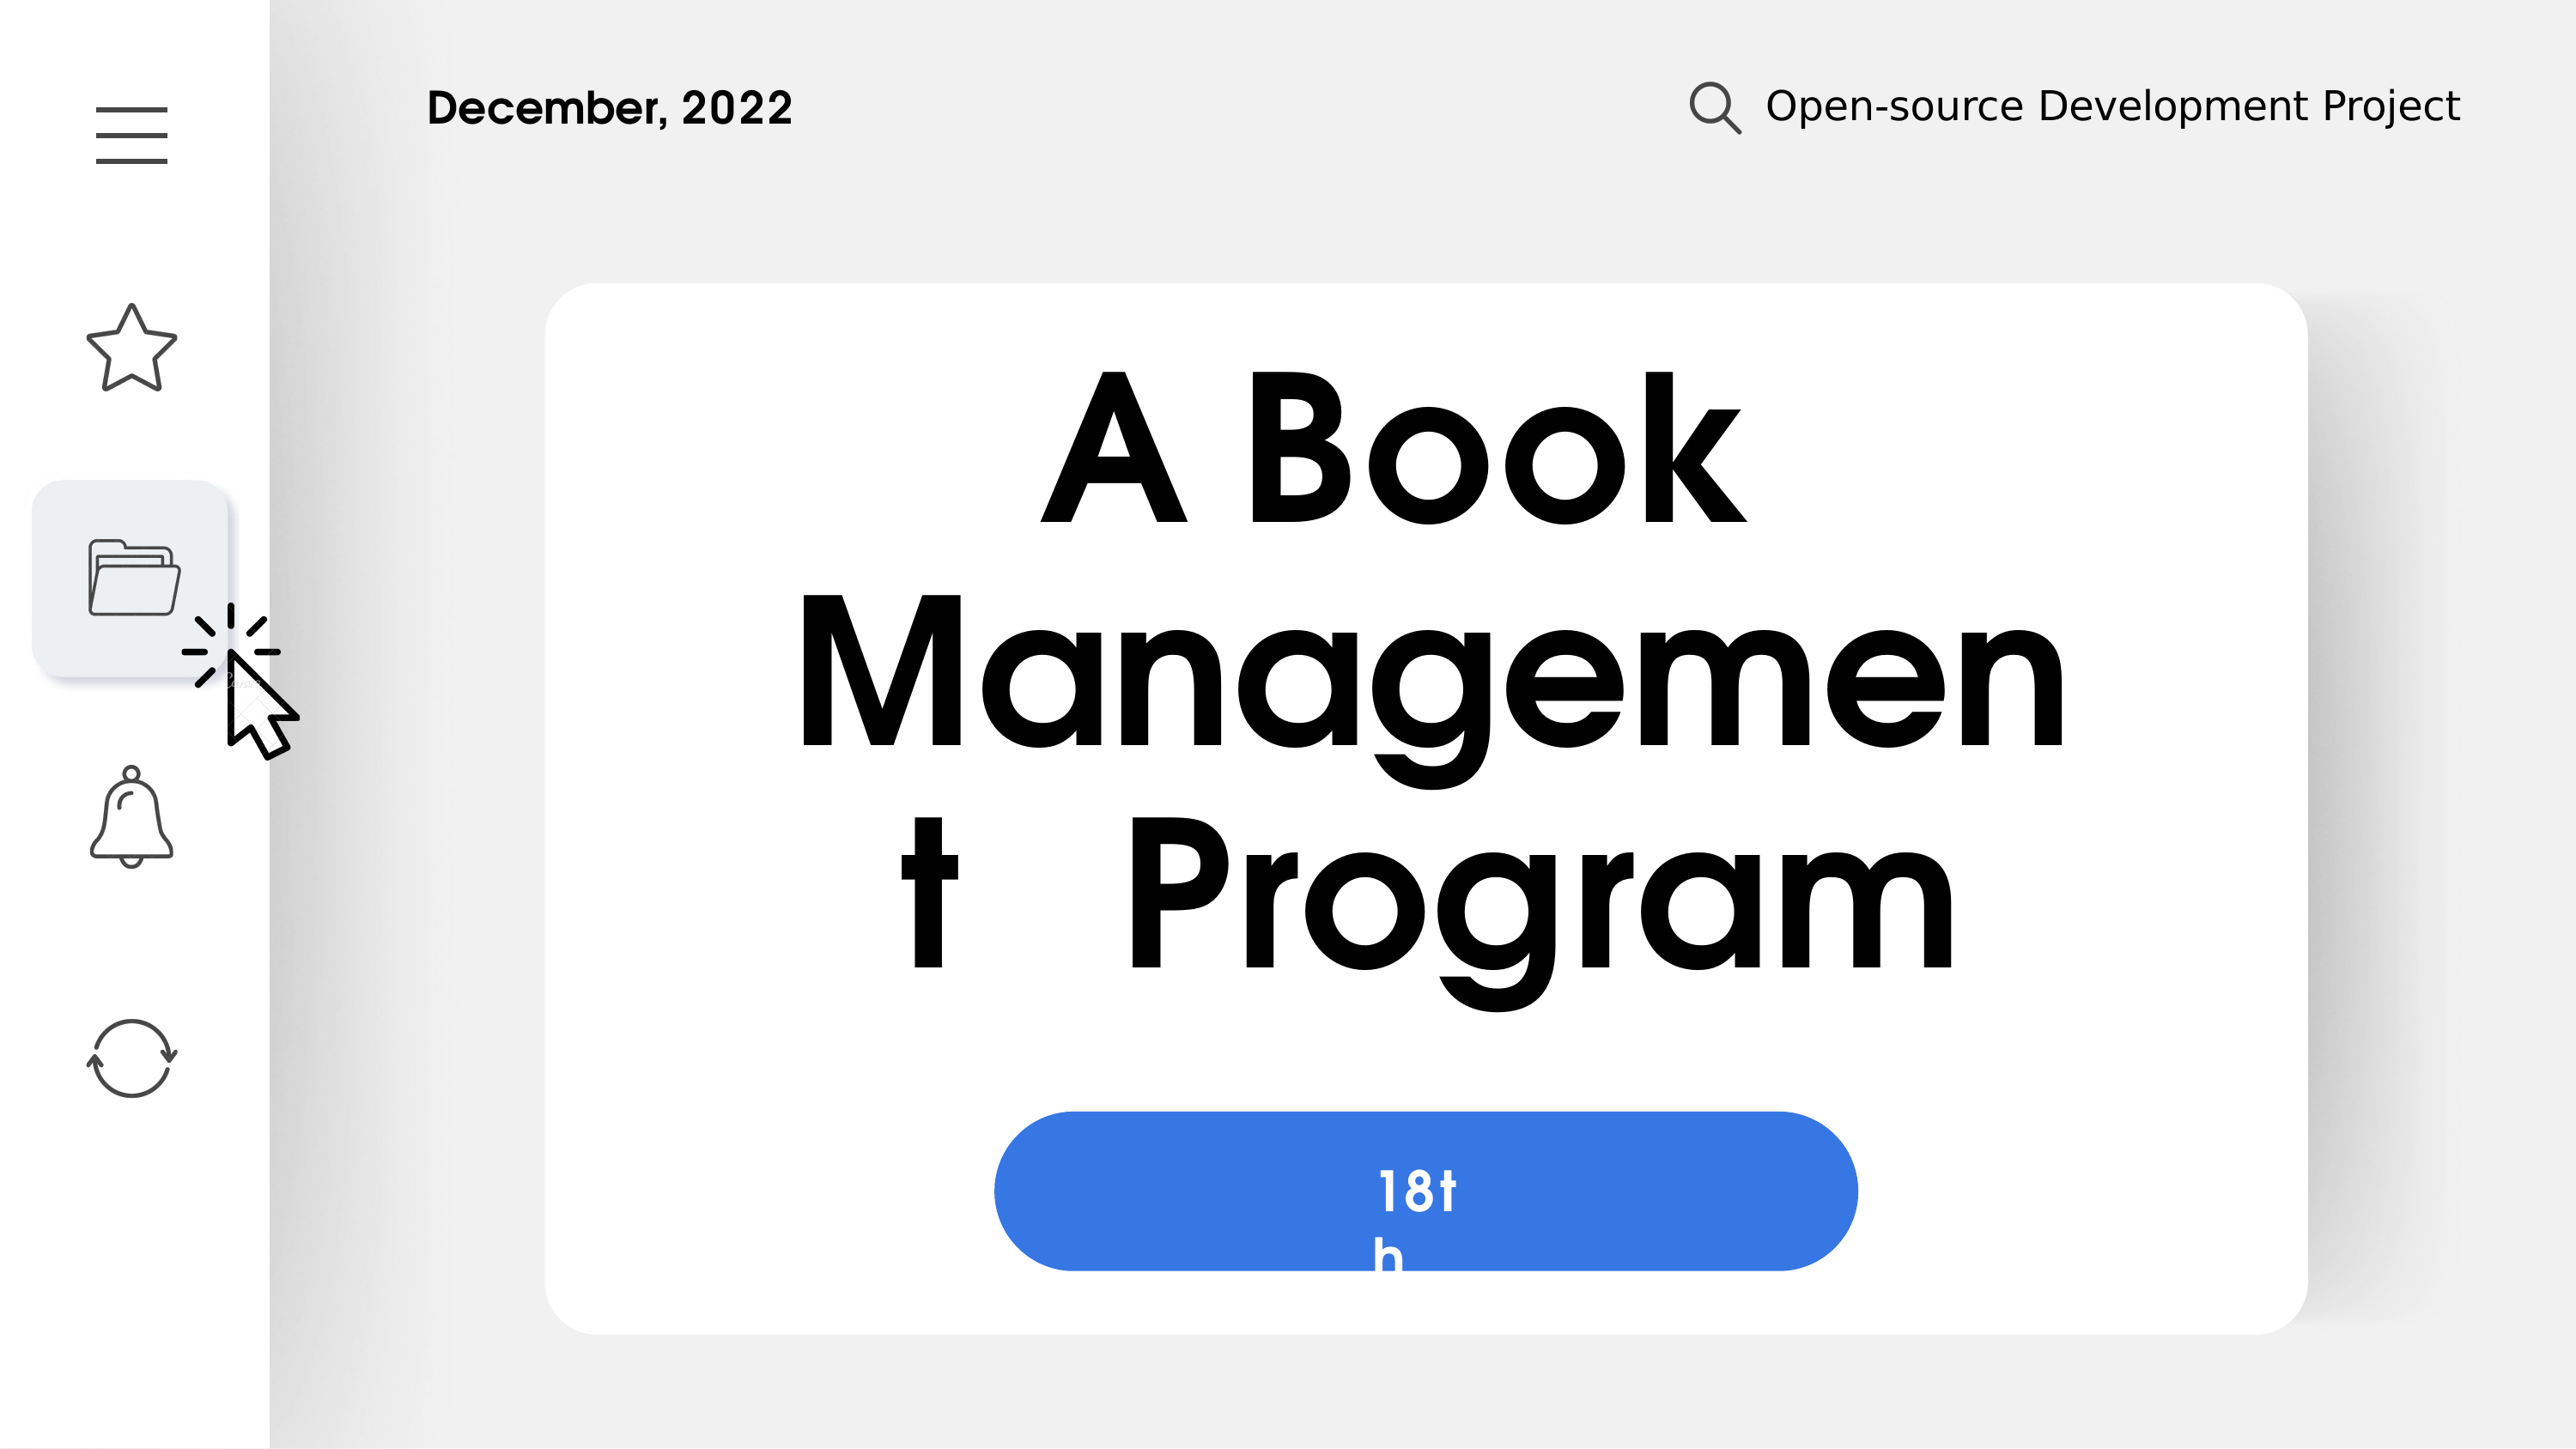

December, 2022
Open-source Development Project
# A Book  Management  Program
18th